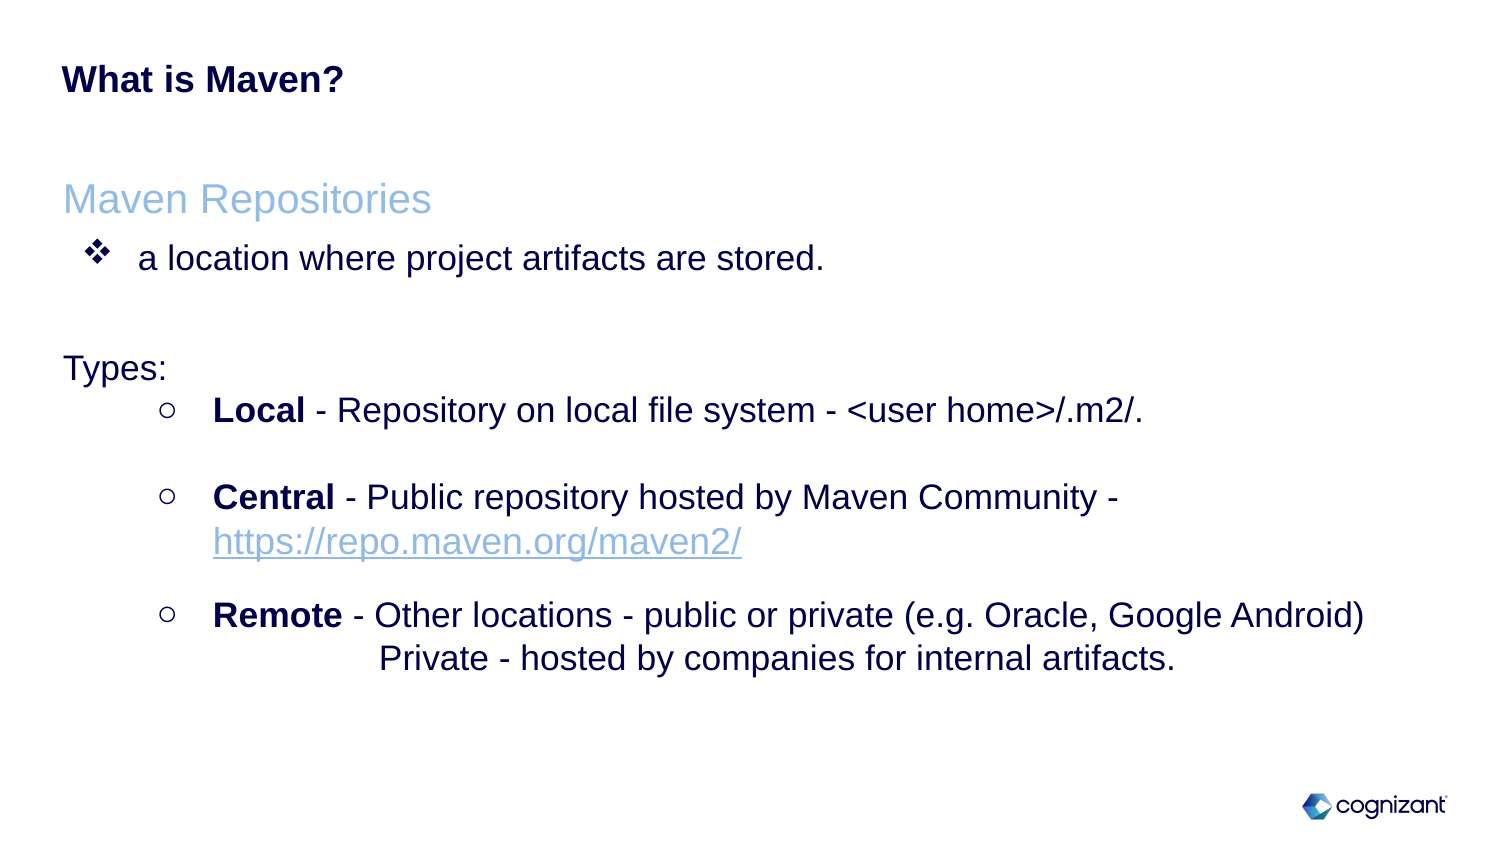

# What is Maven?
Maven Repositories
a location where project artifacts are stored.

Types:
Local - Repository on local file system - <user home>/.m2/.

Central - Public repository hosted by Maven Community - https://repo.maven.org/maven2/

Remote - Other locations - public or private (e.g. Oracle, Google Android)
                 Private - hosted by companies for internal artifacts.